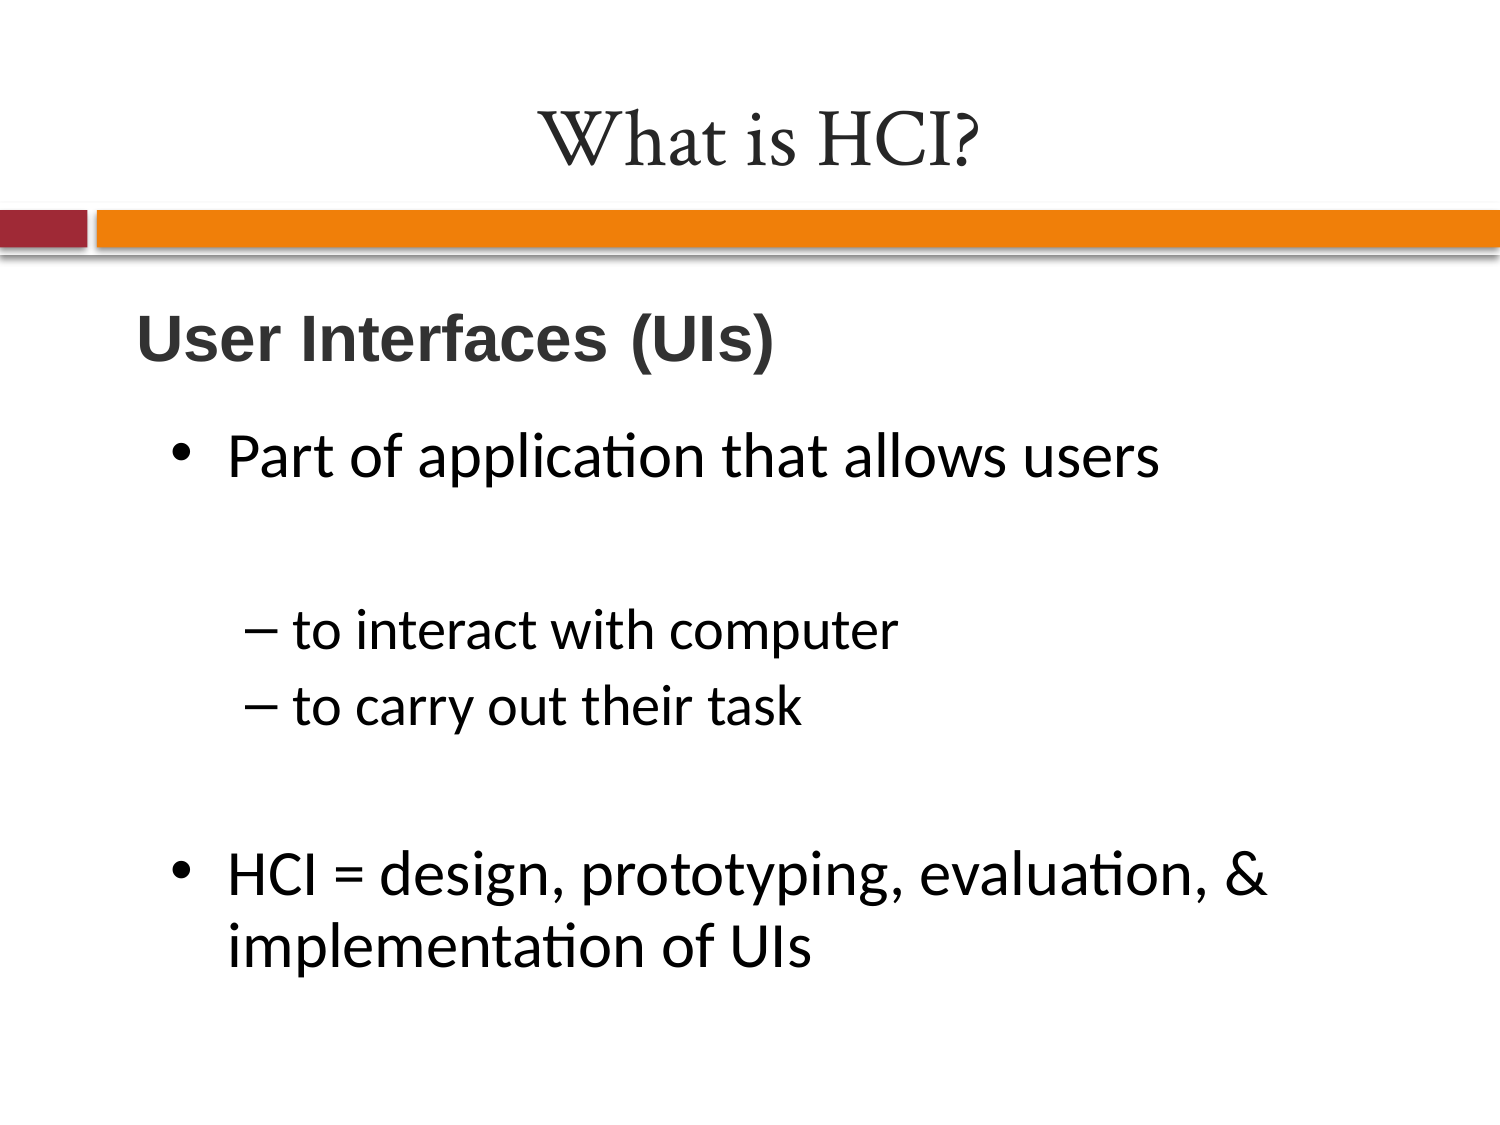

What is HCI?
# User Interfaces (UIs)

Part of application that allows users

to interact with computer
to carry out their task

HCI = design, prototyping, evaluation, &  implementation of UIs